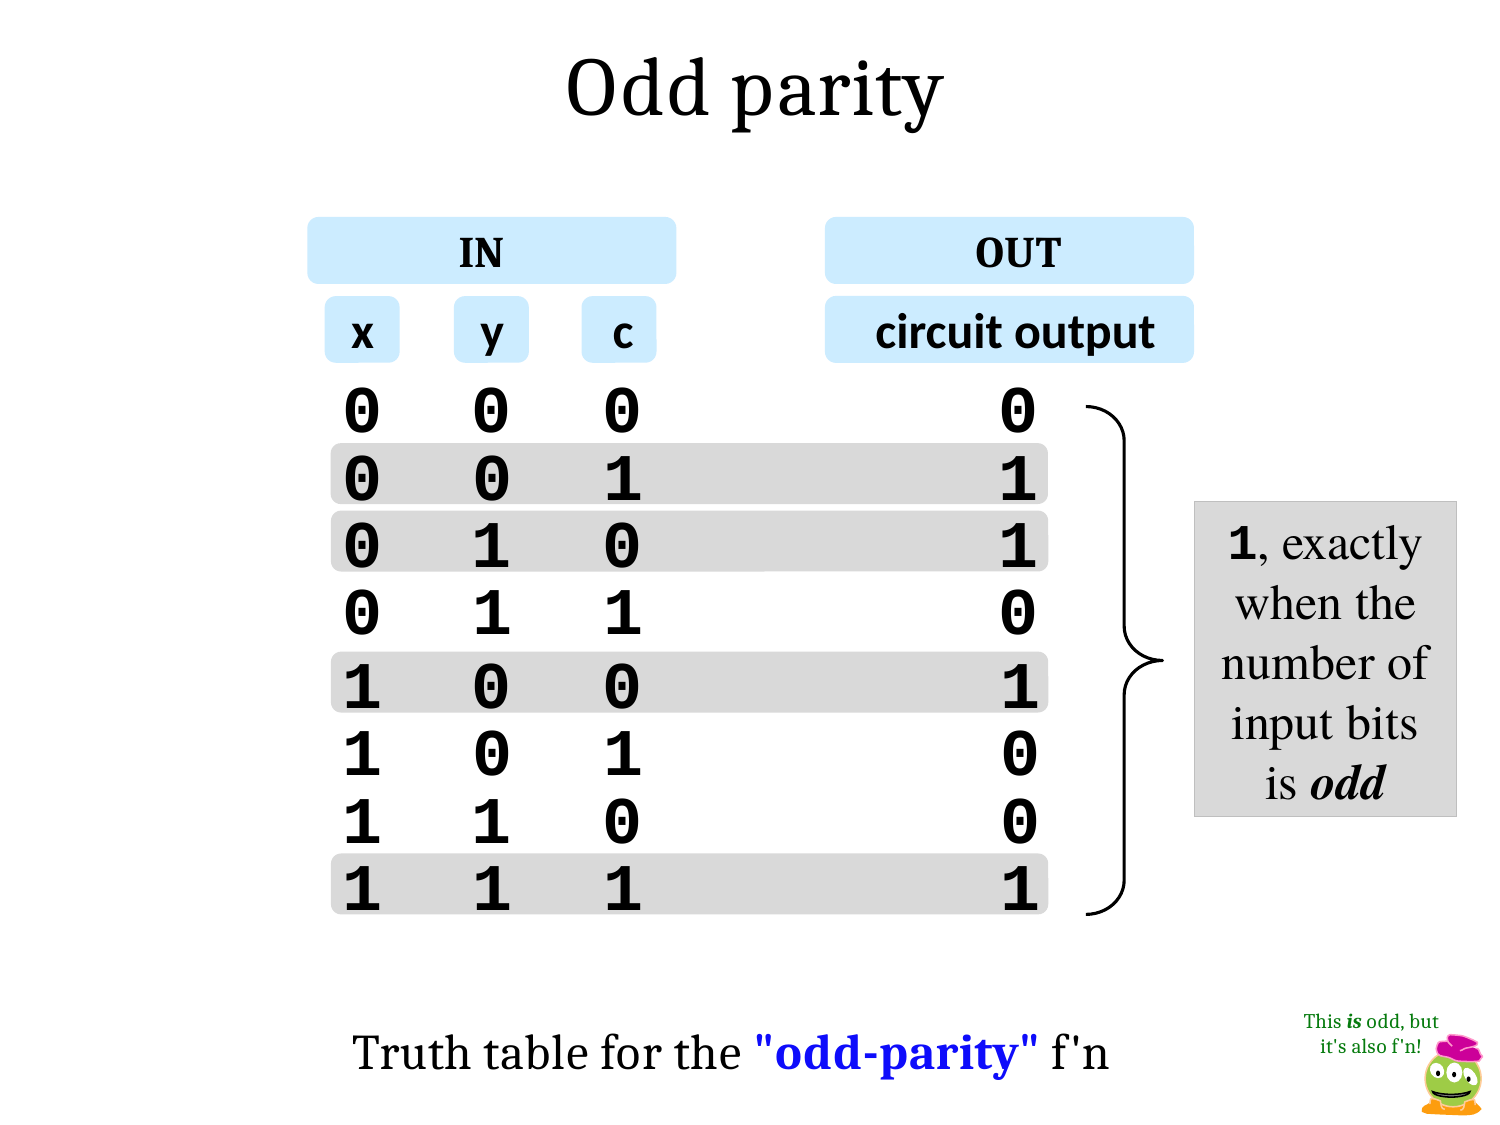

Odd parity
IN
OUT

x
y
c
circuit output

0
0
0
0

1
0
0
1

0
1
0
1
1, exactly when the number of input bits is odd

0
1
1
0
1
0
0
1

1
0
1
0
1
1
0
0
1
1
1
1

This is odd, but it's also f'n!
 Truth table for the "odd-parity" f'n